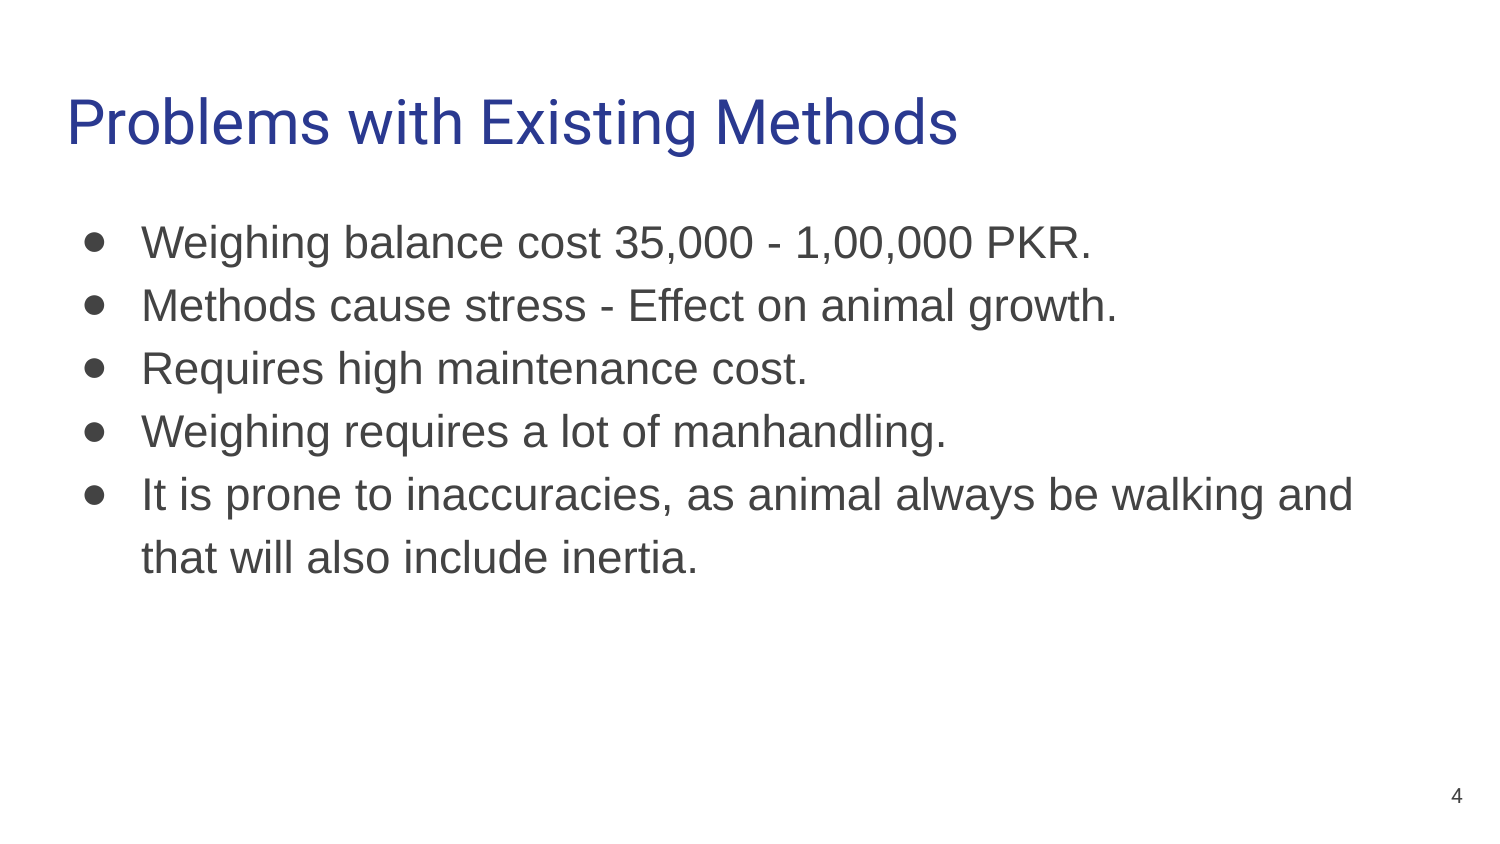

# Problems with Existing Methods
Weighing balance cost 35,000 - 1,00,000 PKR.
Methods cause stress - Effect on animal growth.
Requires high maintenance cost.
Weighing requires a lot of manhandling.
It is prone to inaccuracies, as animal always be walking and that will also include inertia.

https://www.farmersweekly.co.za/farm-basics/how-to-livestock/stress-affects-livestock-health/
4